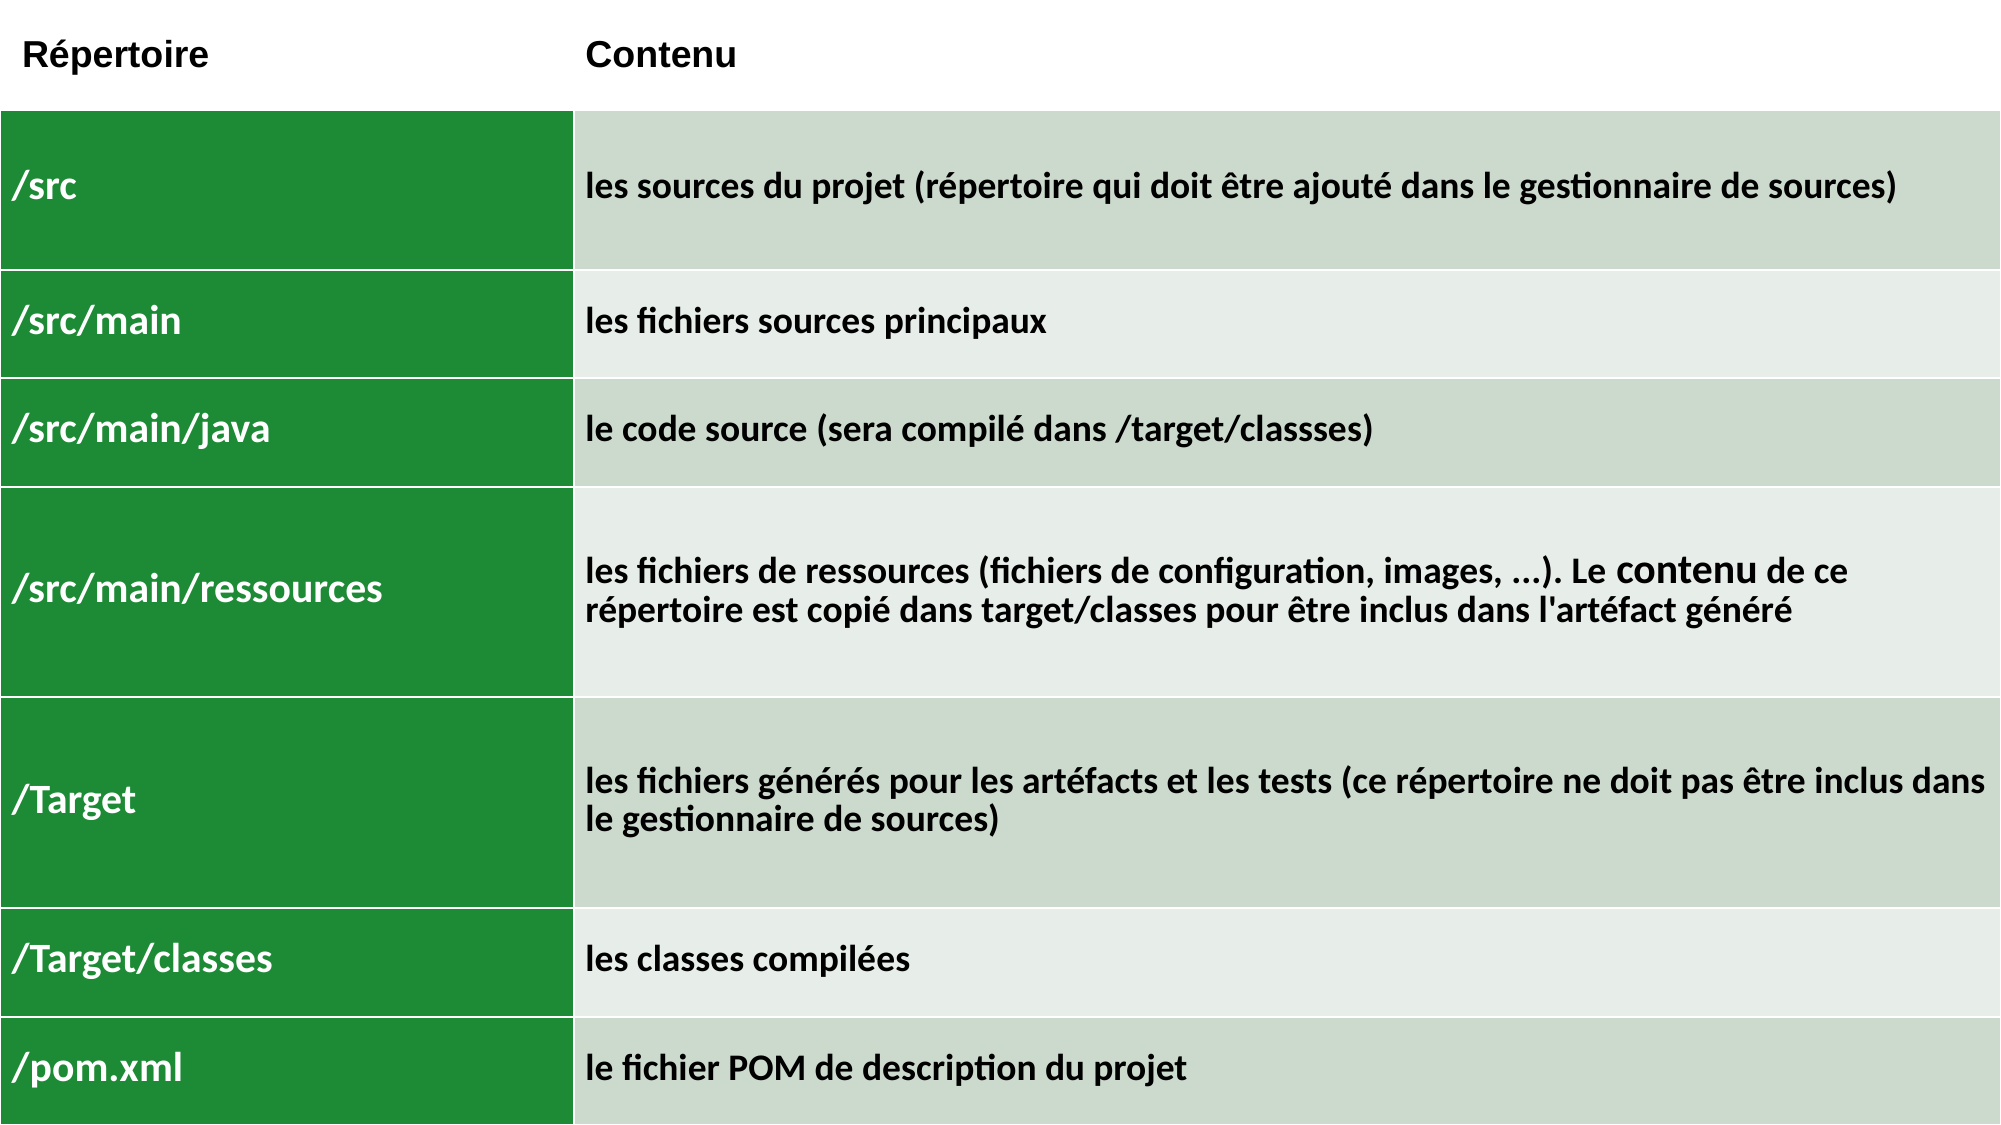

| Répertoire | Contenu |
| --- | --- |
| /src | les sources du projet (répertoire qui doit être ajouté dans le gestionnaire de sources) |
| /src/main | les fichiers sources principaux |
| /src/main/java | le code source (sera compilé dans /target/classses) |
| /src/main/ressources | les fichiers de ressources (fichiers de configuration, images, ...). Le contenu de ce répertoire est copié dans target/classes pour être inclus dans l'artéfact généré |
| /Target | les fichiers générés pour les artéfacts et les tests (ce répertoire ne doit pas être inclus dans le gestionnaire de sources) |
| /Target/classes | les classes compilées |
| /pom.xml | le fichier POM de description du projet |